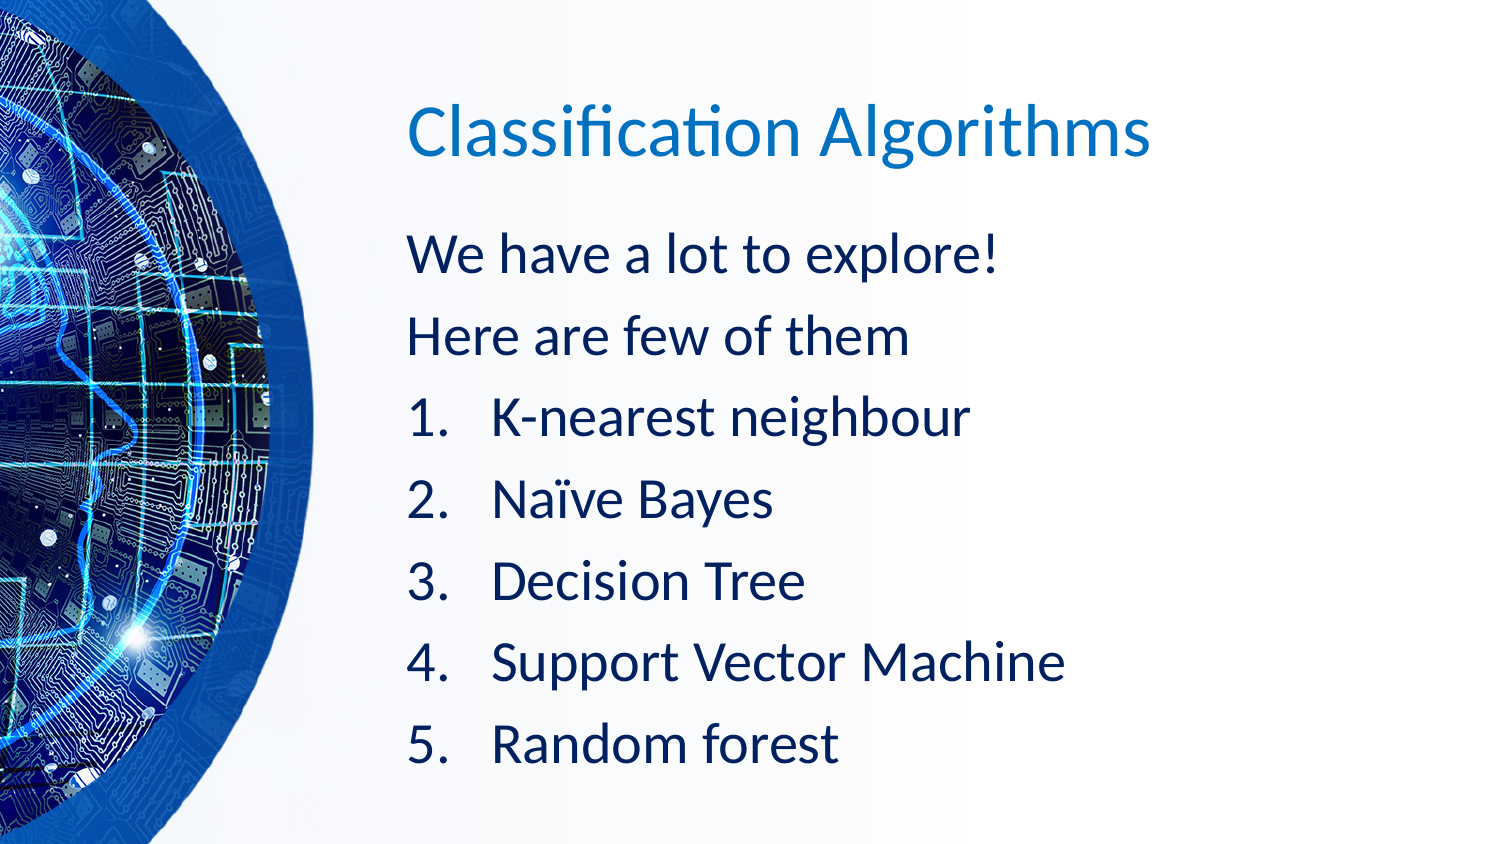

# Classification Algorithms
We have a lot to explore!
Here are few of them
K-nearest neighbour
Naïve Bayes
Decision Tree
Support Vector Machine
Random forest